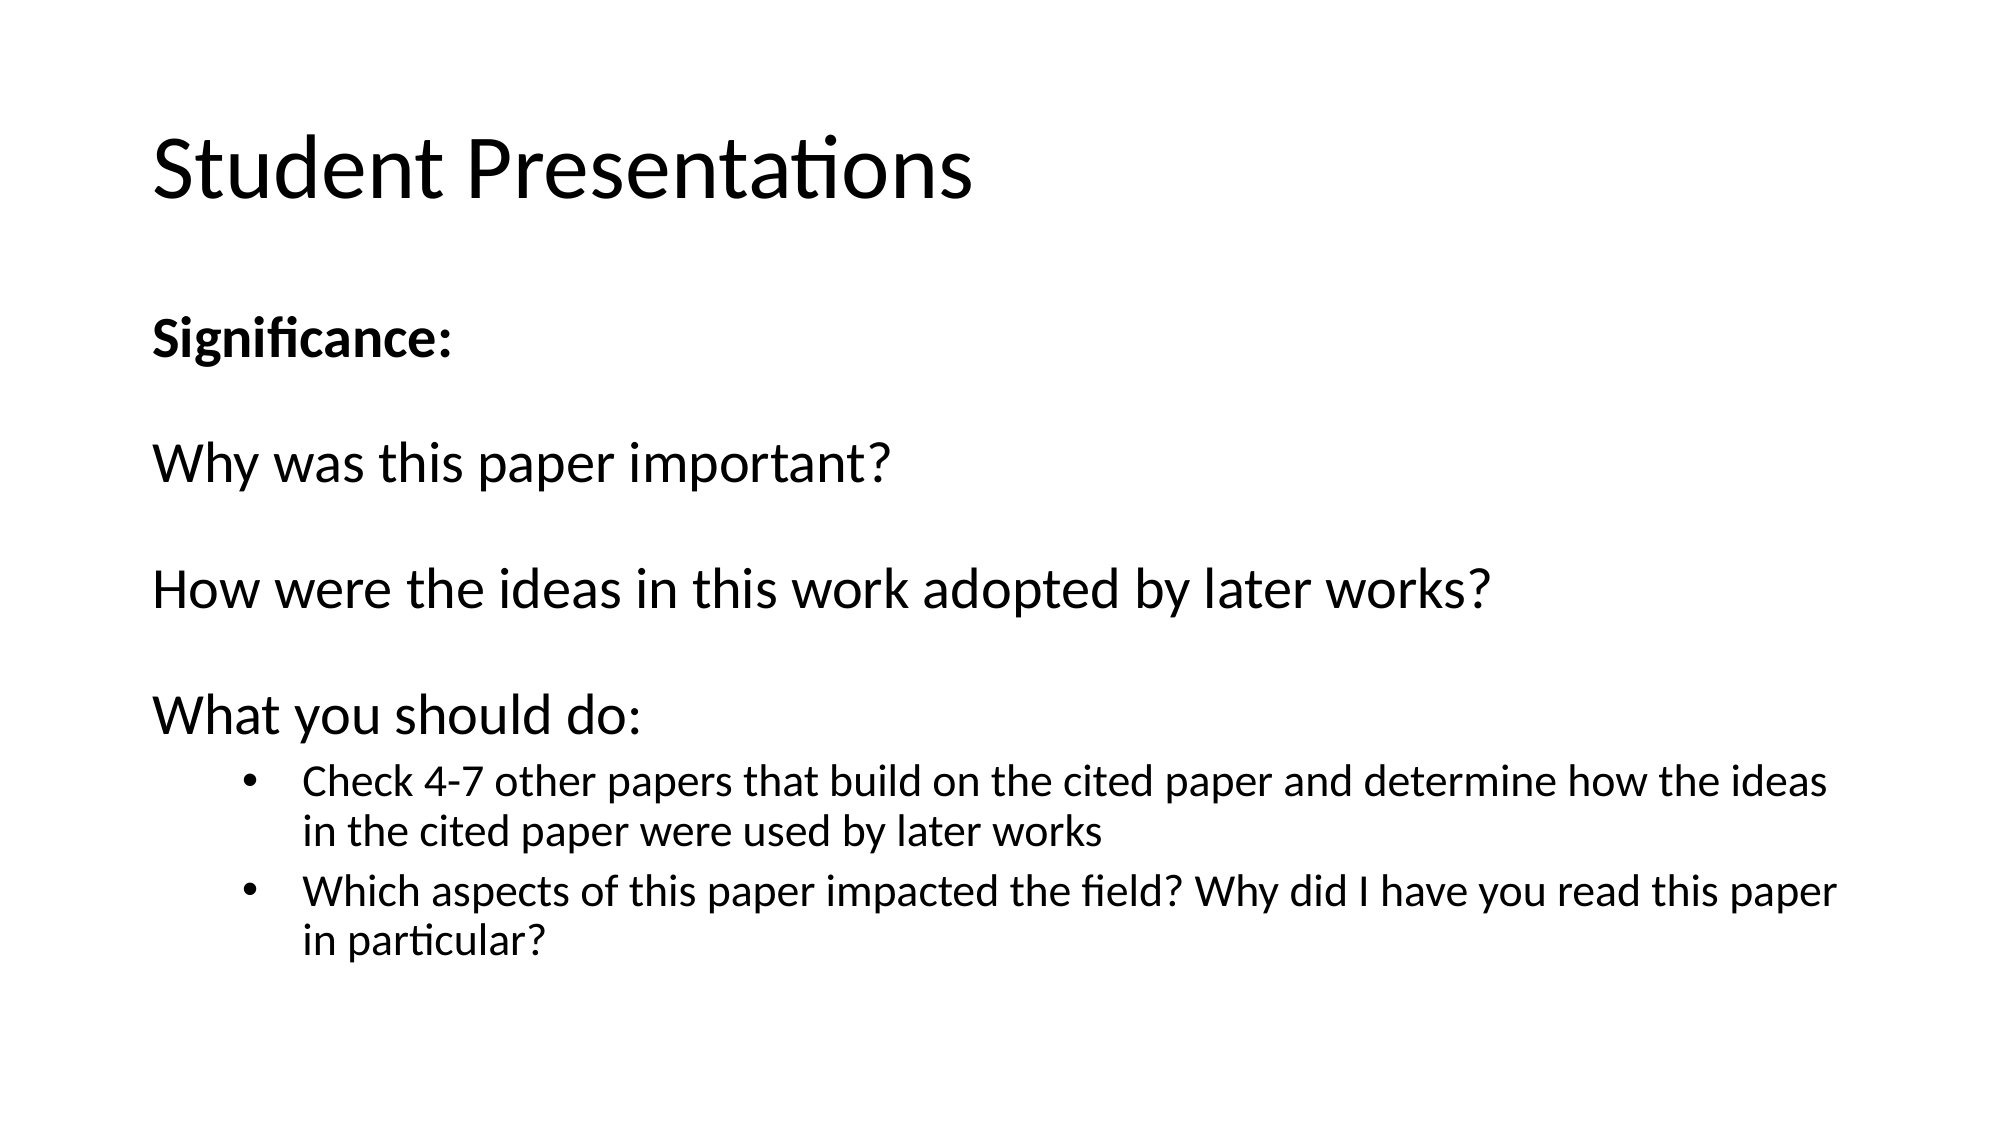

# Student Presentations
Significance:

Why was this paper important?

How were the ideas in this work adopted by later works?

What you should do:
Check 4-7 other papers that build on the cited paper and determine how the ideas in the cited paper were used by later works
Which aspects of this paper impacted the field? Why did I have you read this paper in particular?